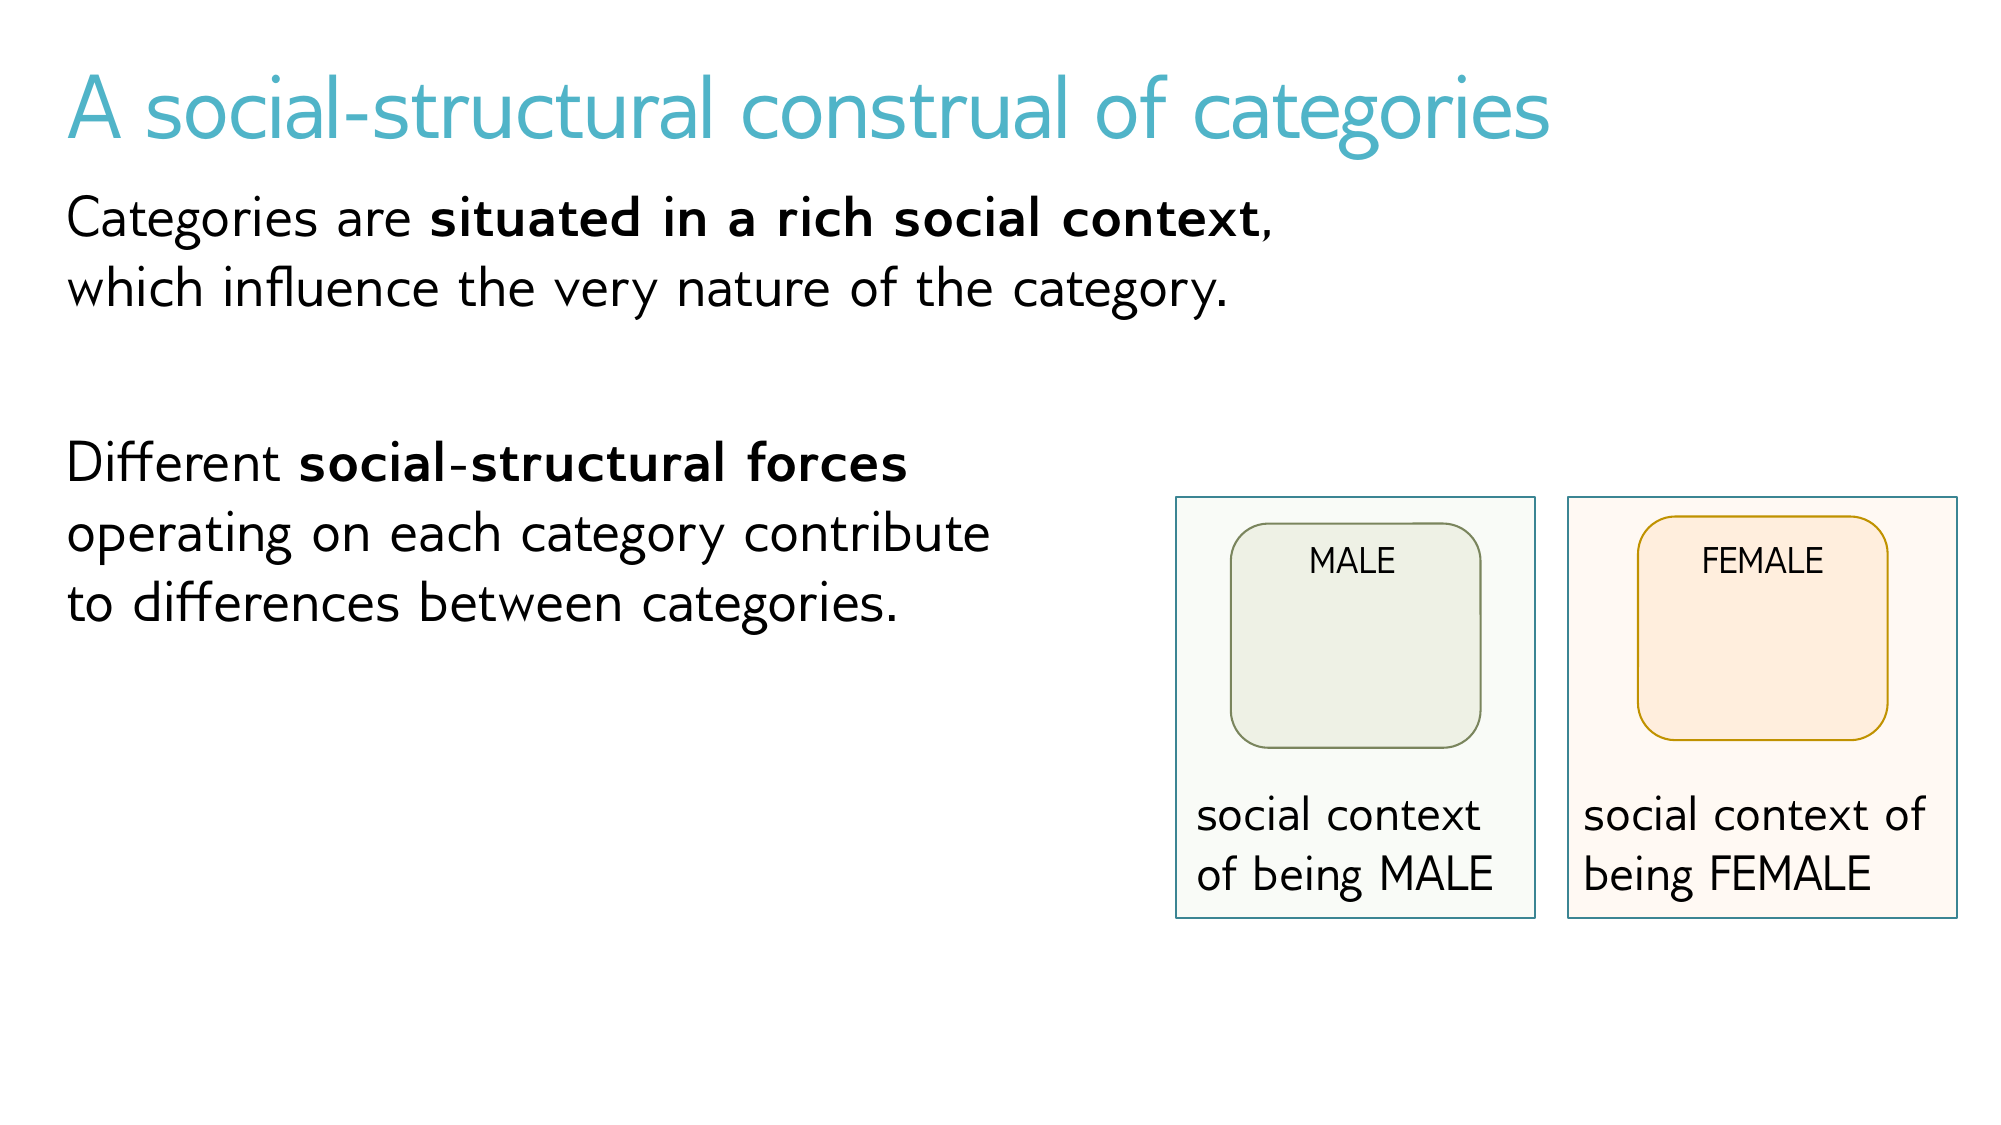

# A social-structural construal of categories
Categories are situated in a rich social context, which influence the very nature of the category.
Different social-structural forces
operating on each category contribute
to differences between categories.

MALE
FEMALE
social context of being MALE
social context of being FEMALE